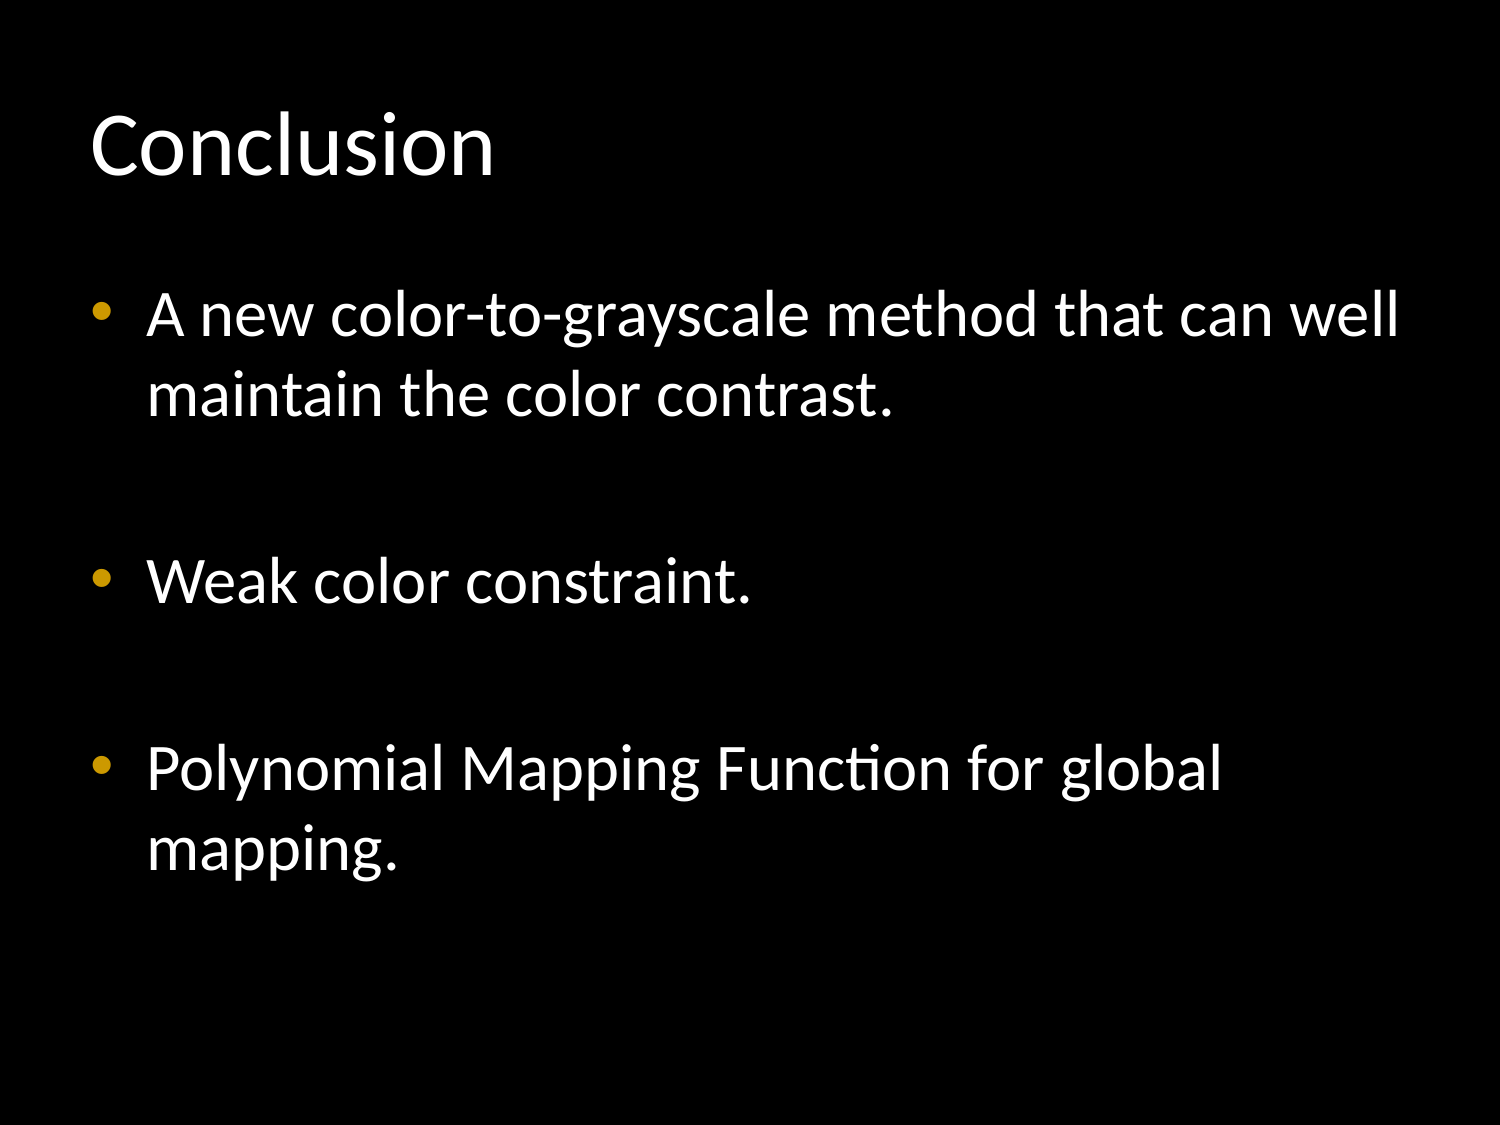

# Conclusion
A new color-to-grayscale method that can well maintain the color contrast.

Weak color constraint.

Polynomial Mapping Function for global mapping.